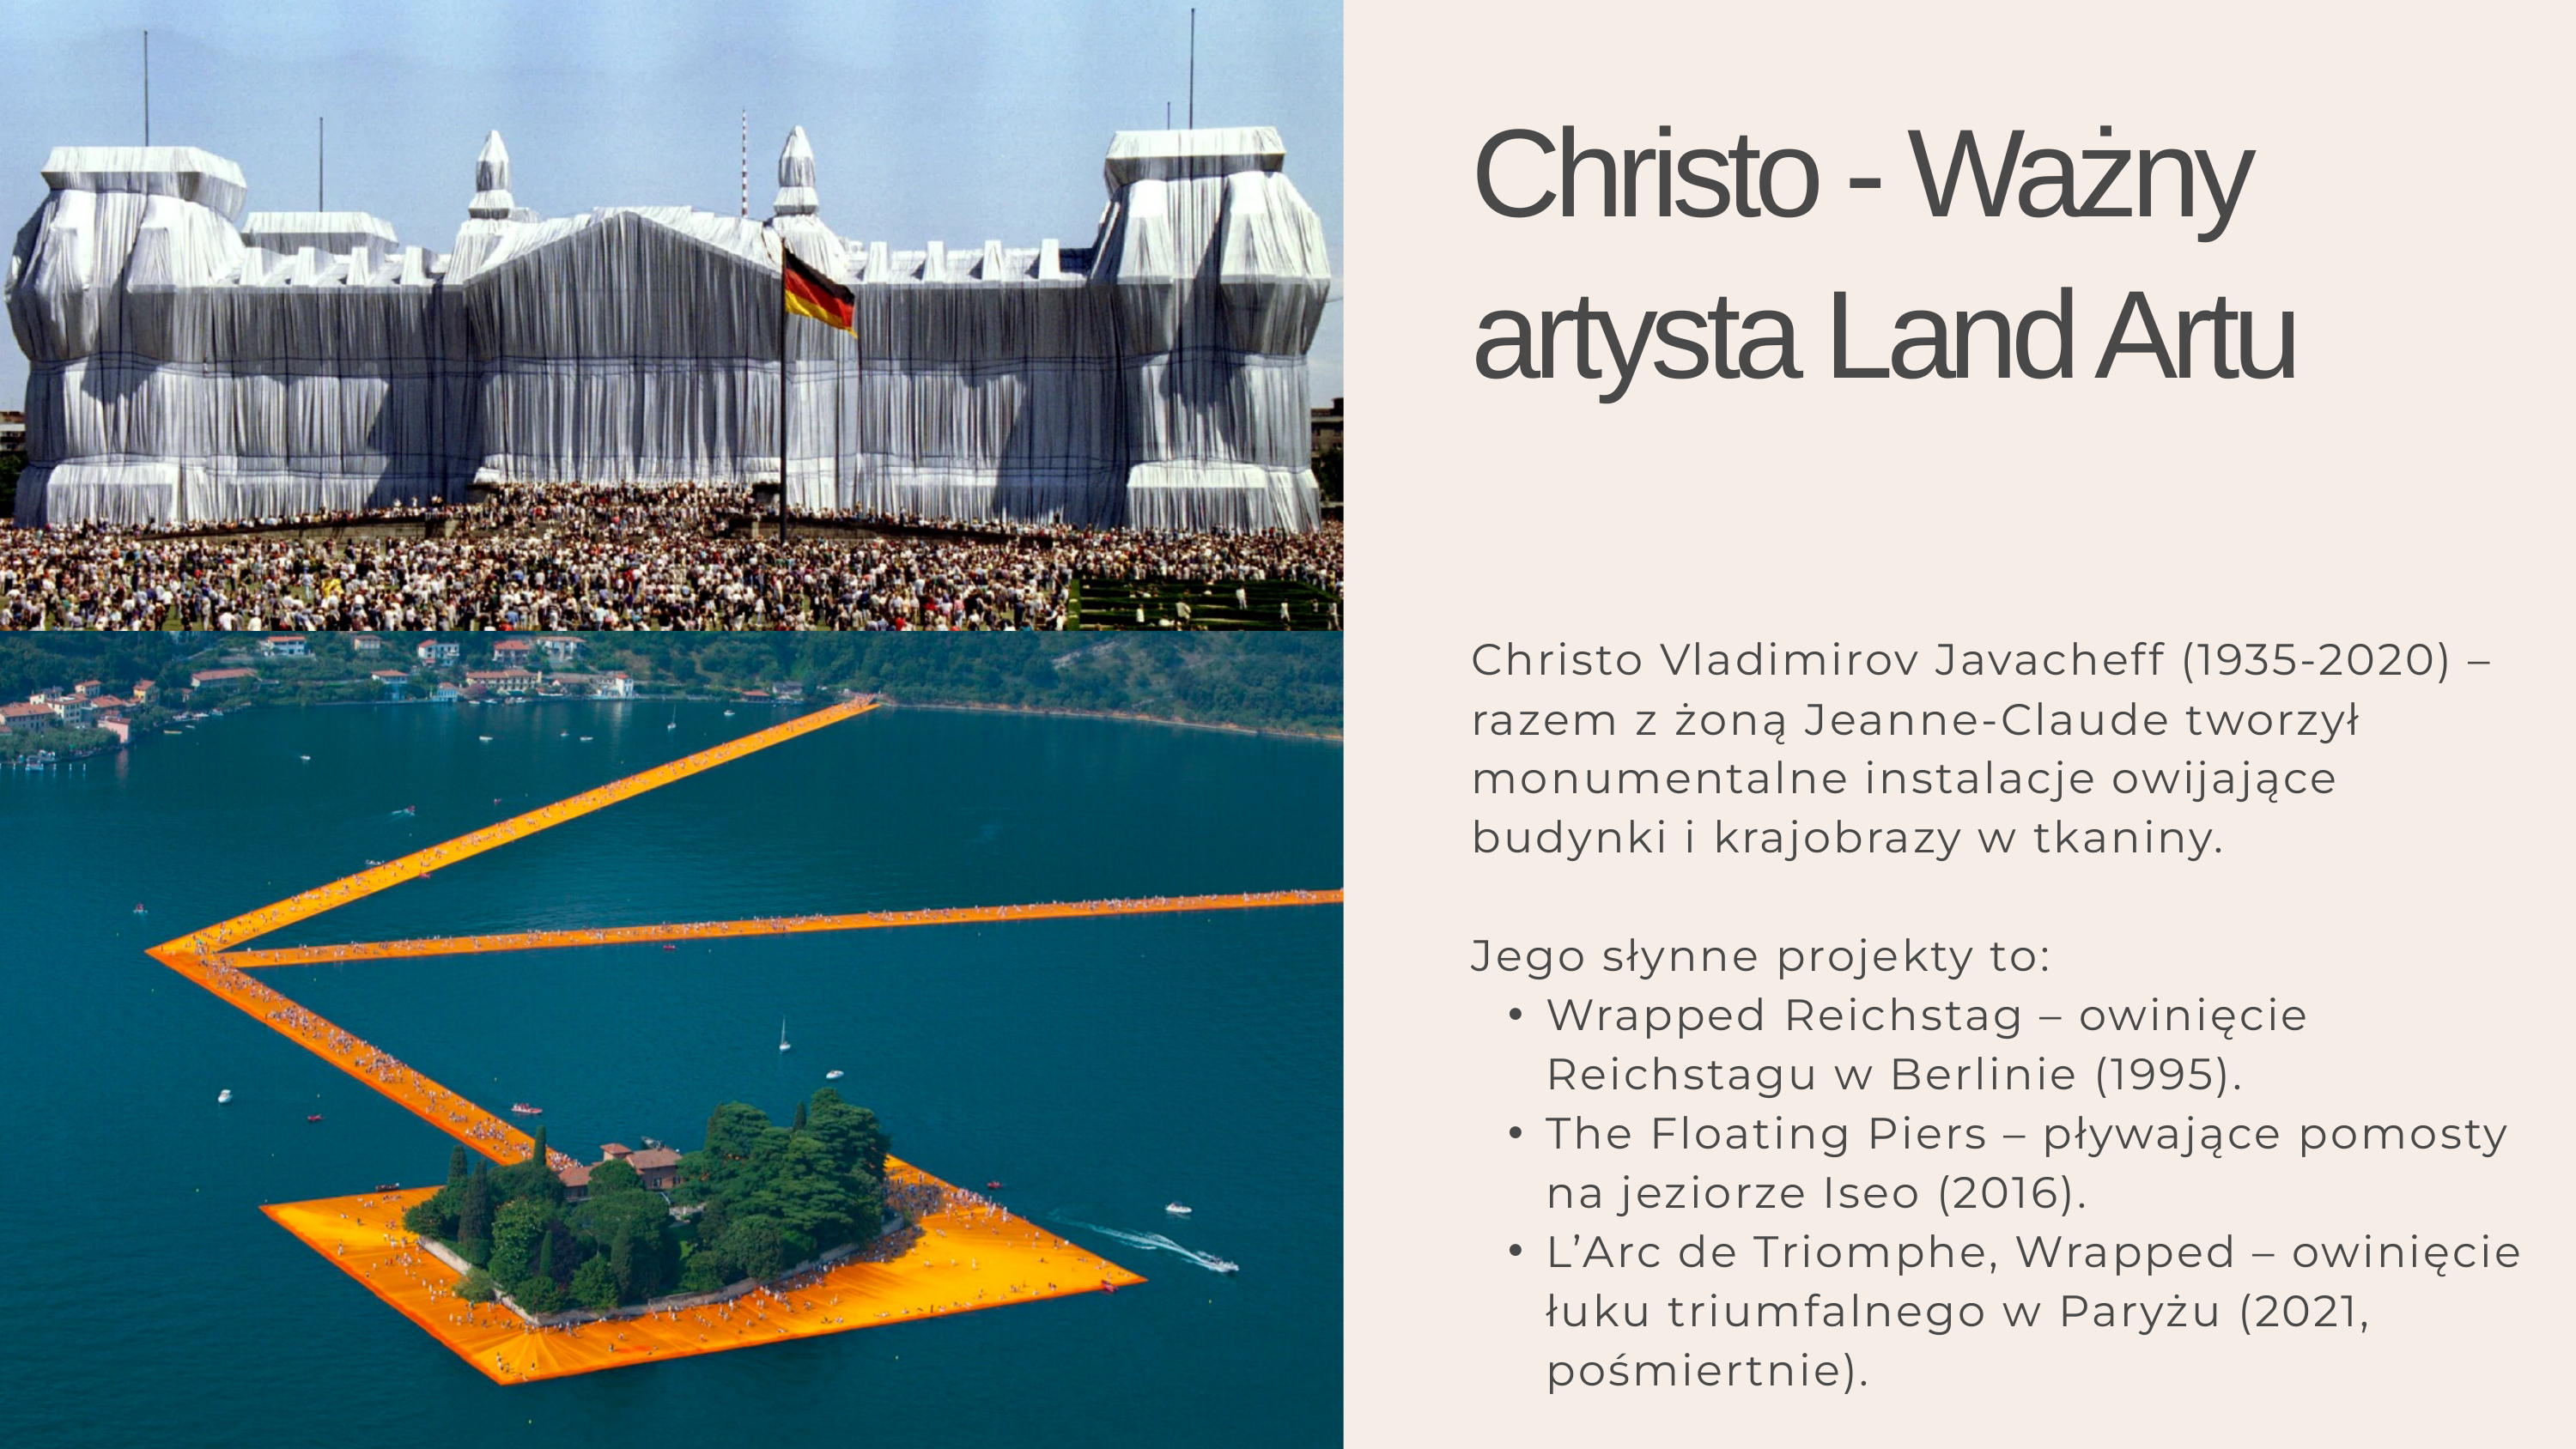

Christo - Ważny artysta Land Artu
Christo Vladimirov Javacheff (1935-2020) – razem z żoną Jeanne-Claude tworzył monumentalne instalacje owijające budynki i krajobrazy w tkaniny.

Jego słynne projekty to:
Wrapped Reichstag – owinięcie Reichstagu w Berlinie (1995).
The Floating Piers – pływające pomosty na jeziorze Iseo (2016).
L’Arc de Triomphe, Wrapped – owinięcie łuku triumfalnego w Paryżu (2021, pośmiertnie).